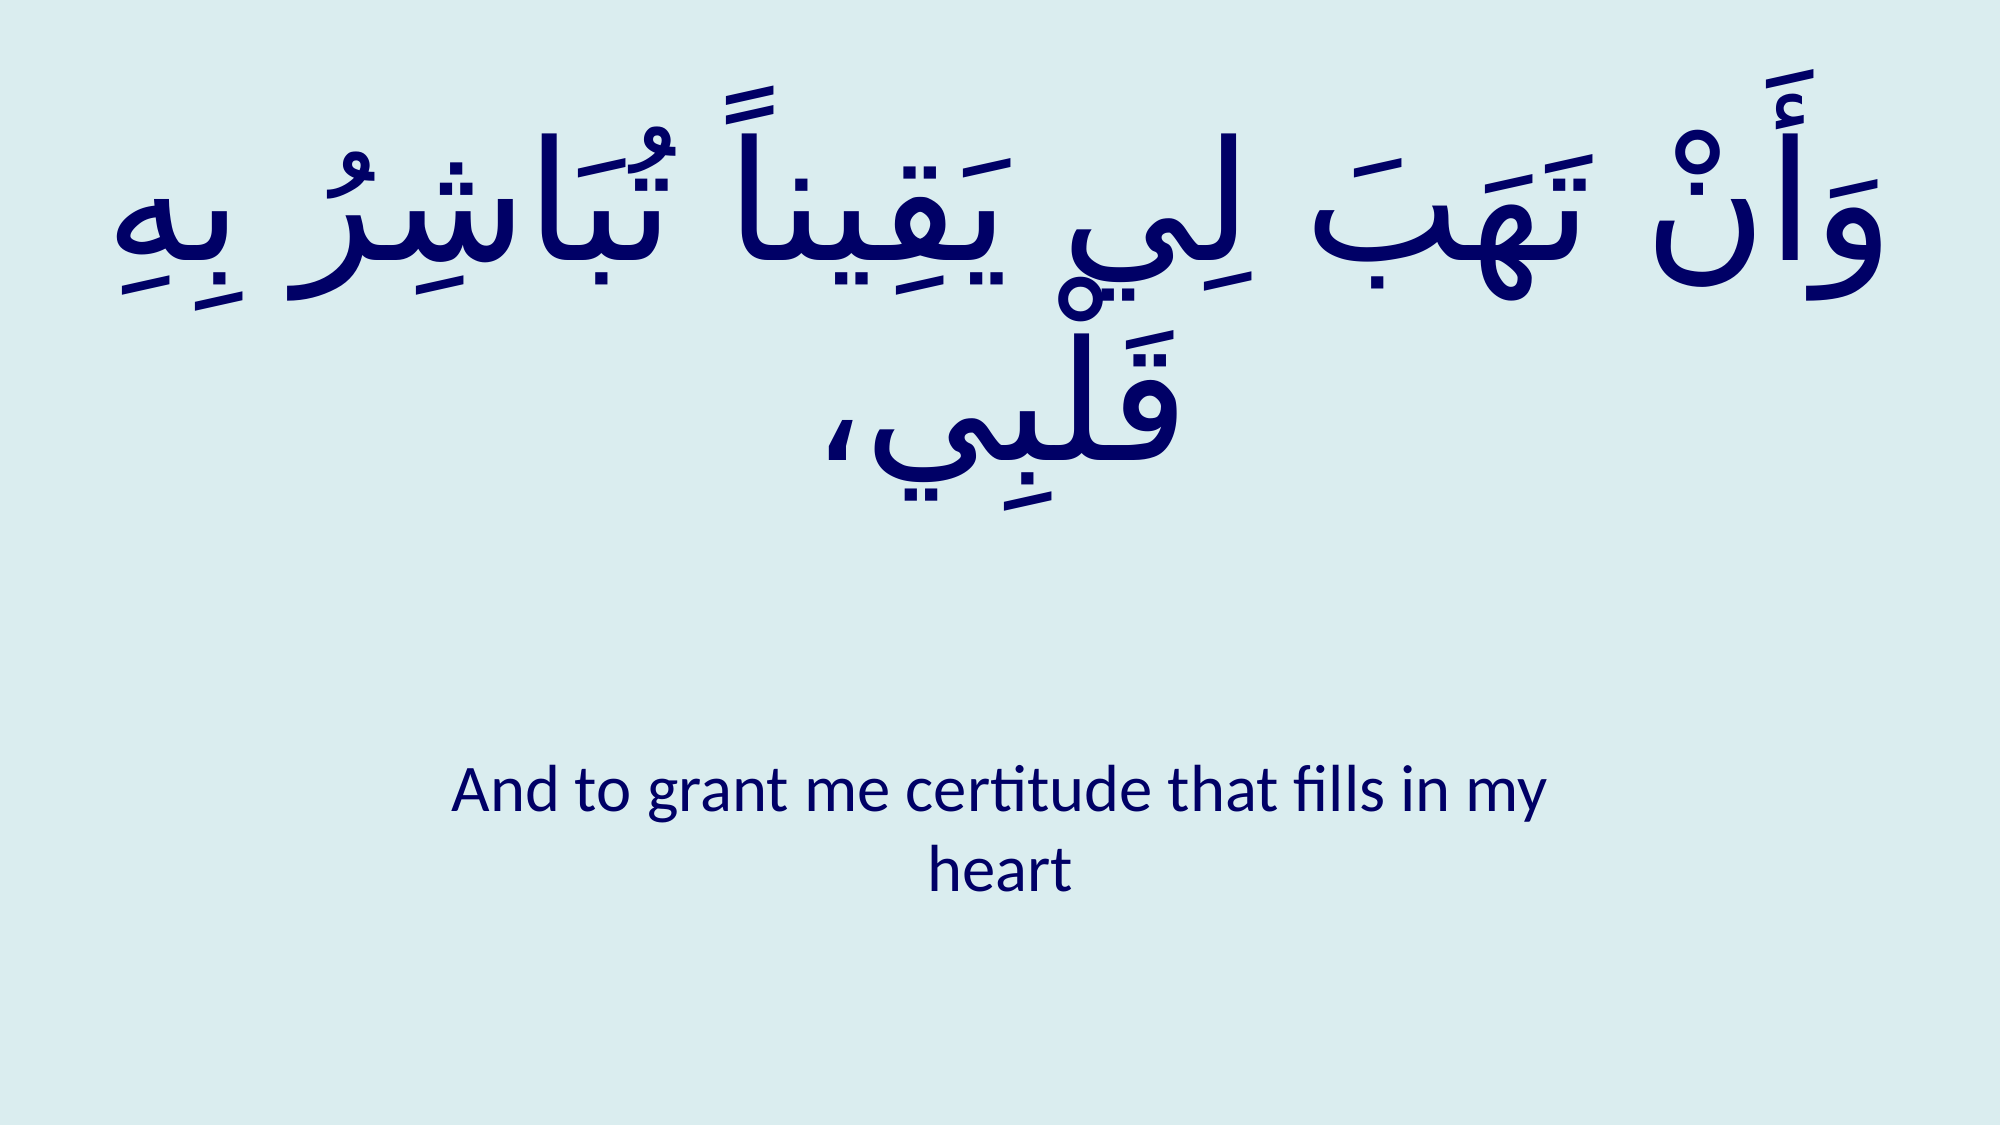

# وَأَنْ تَهَبَ لِي يَقِيناً تُبَاشِرُ بِهِ قَلْبِي،
And to grant me certitude that fills in my heart